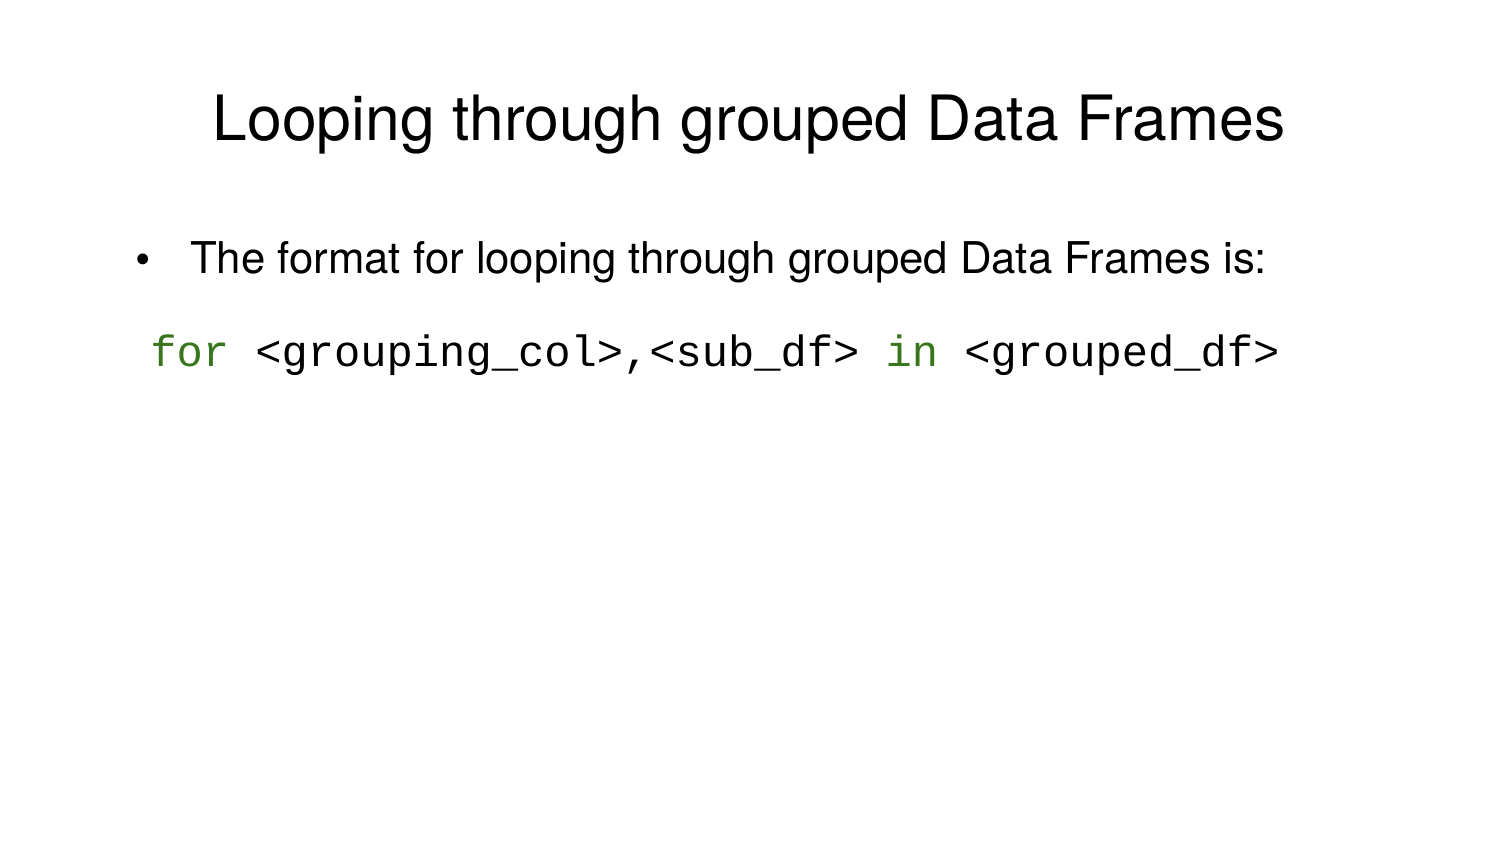

# Looping through grouped Data Frames
The format for looping through grouped Data Frames is:
for <grouping_col>,<sub_df> in <grouped_df>